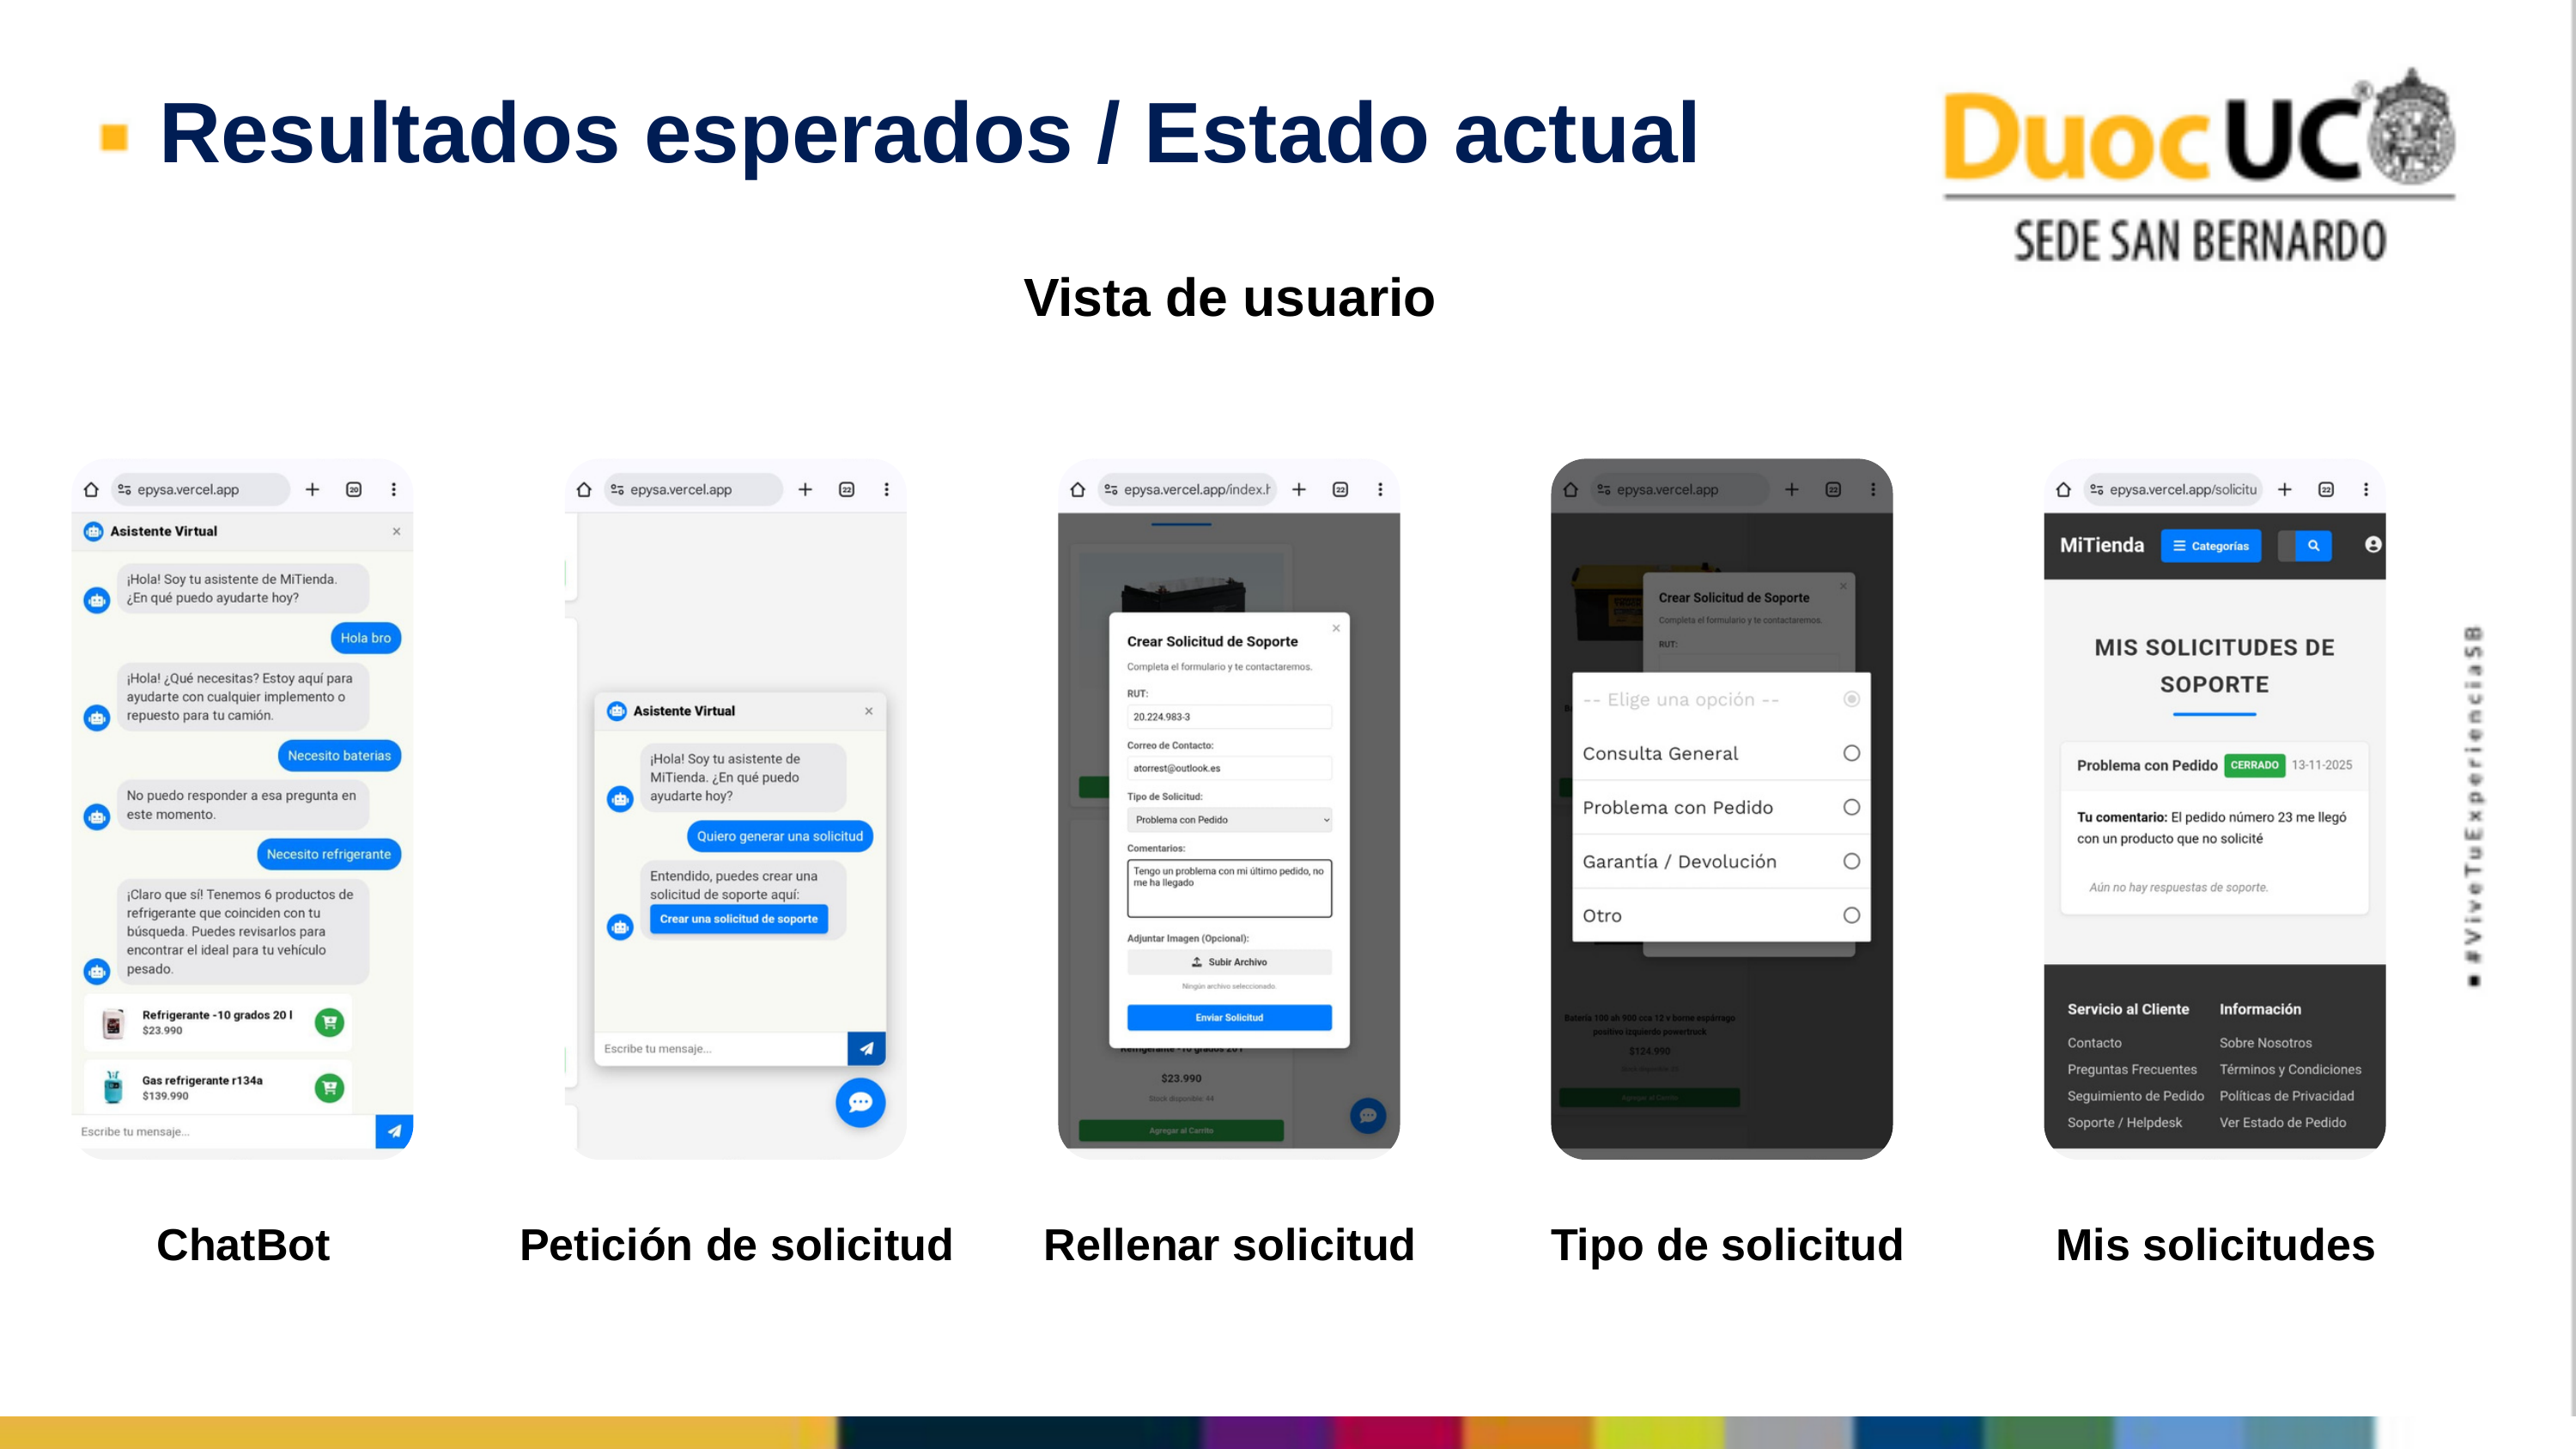

Resultados esperados / Estado actual
Vista de usuario

ChatBot
Petición de solicitud
Rellenar solicitud
Tipo de solicitud
Mis solicitudes